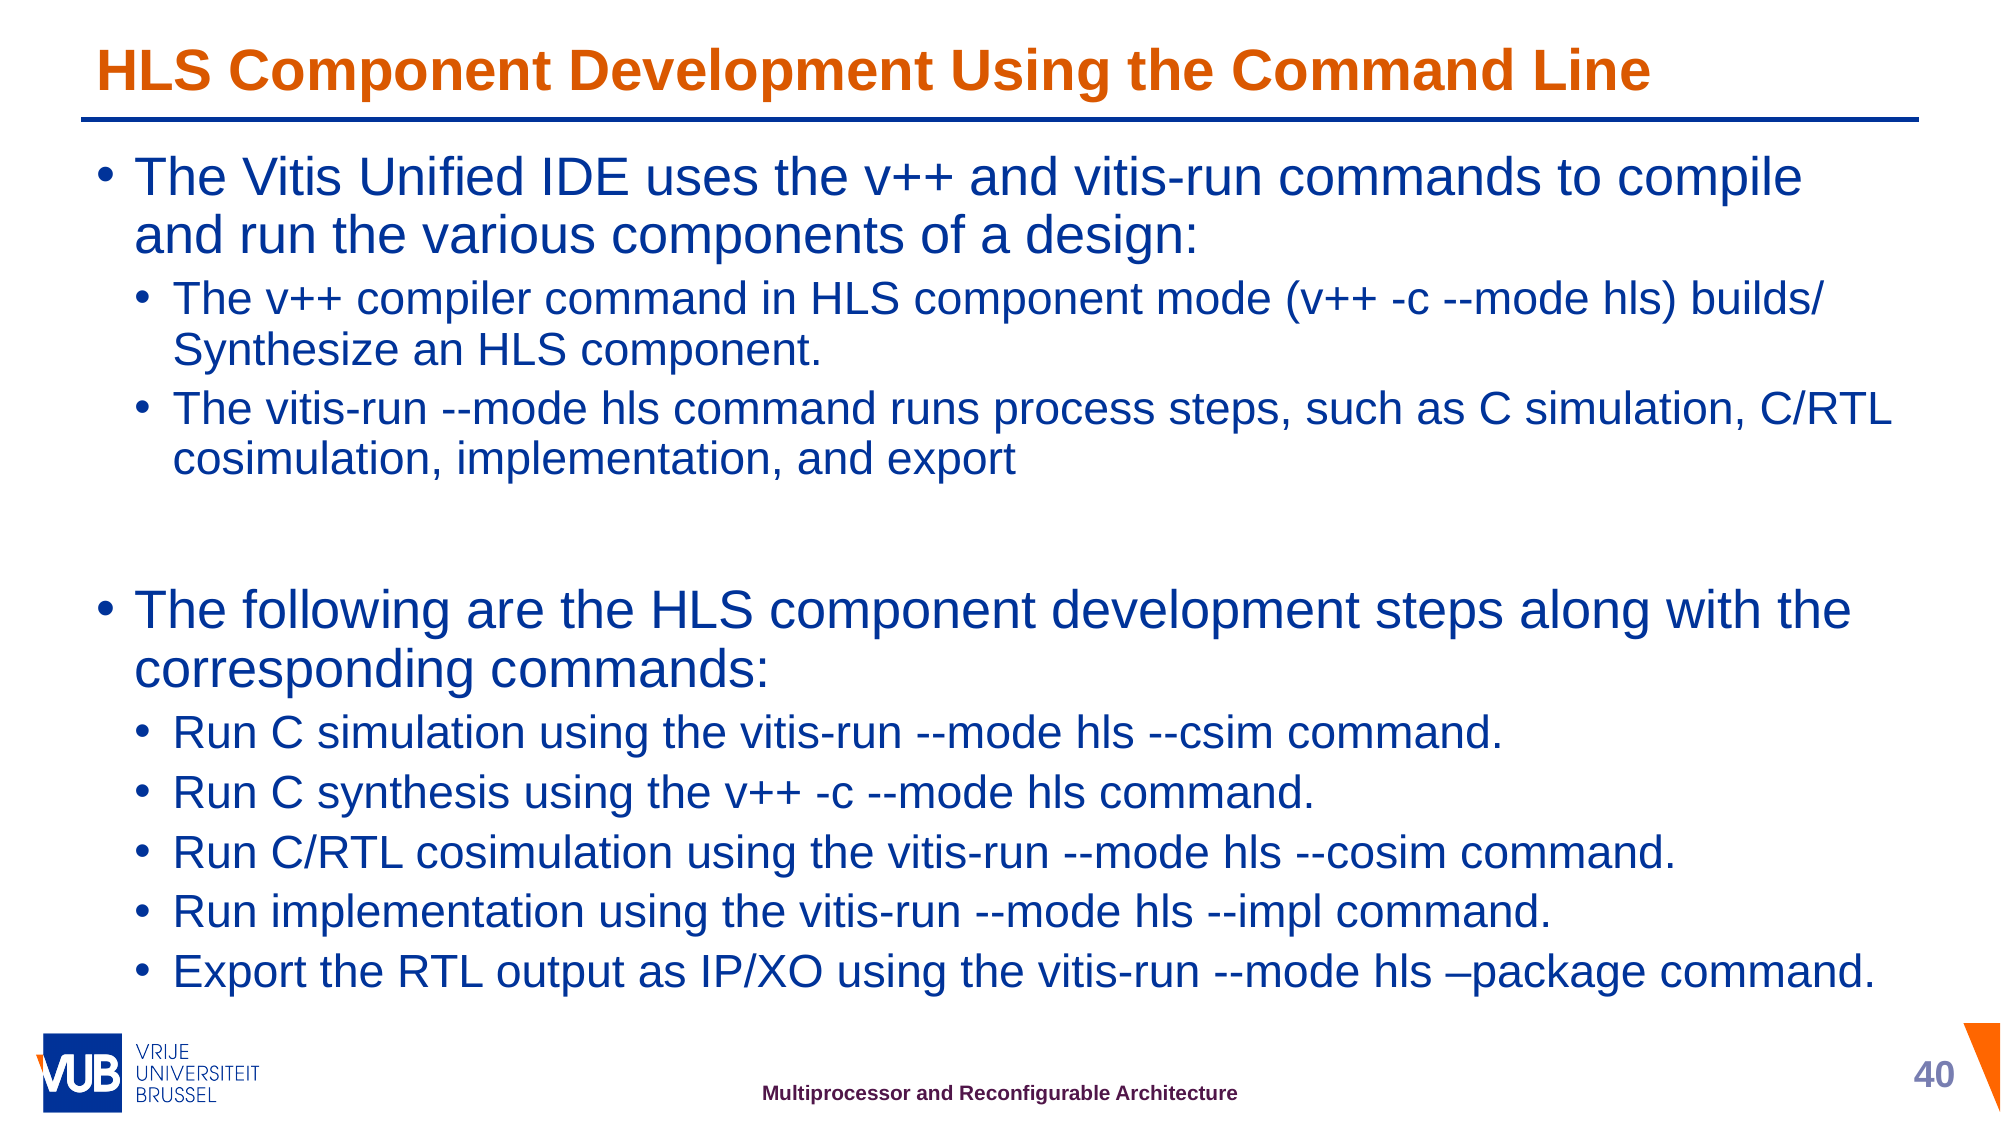

# HLS Component Development Using the Command Line
The Vitis Unified IDE uses the v++ and vitis-run commands to compile and run the various components of a design:
The v++ compiler command in HLS component mode (v++ -c --mode hls) builds/ Synthesize an HLS component.
The vitis-run --mode hls command runs process steps, such as C simulation, C/RTL cosimulation, implementation, and export

The following are the HLS component development steps along with the corresponding commands:
Run C simulation using the vitis-run --mode hls --csim command.
Run C synthesis using the v++ -c --mode hls command.
Run C/RTL cosimulation using the vitis-run --mode hls --cosim command.
Run implementation using the vitis-run --mode hls --impl command.
Export the RTL output as IP/XO using the vitis-run --mode hls –package command.

40